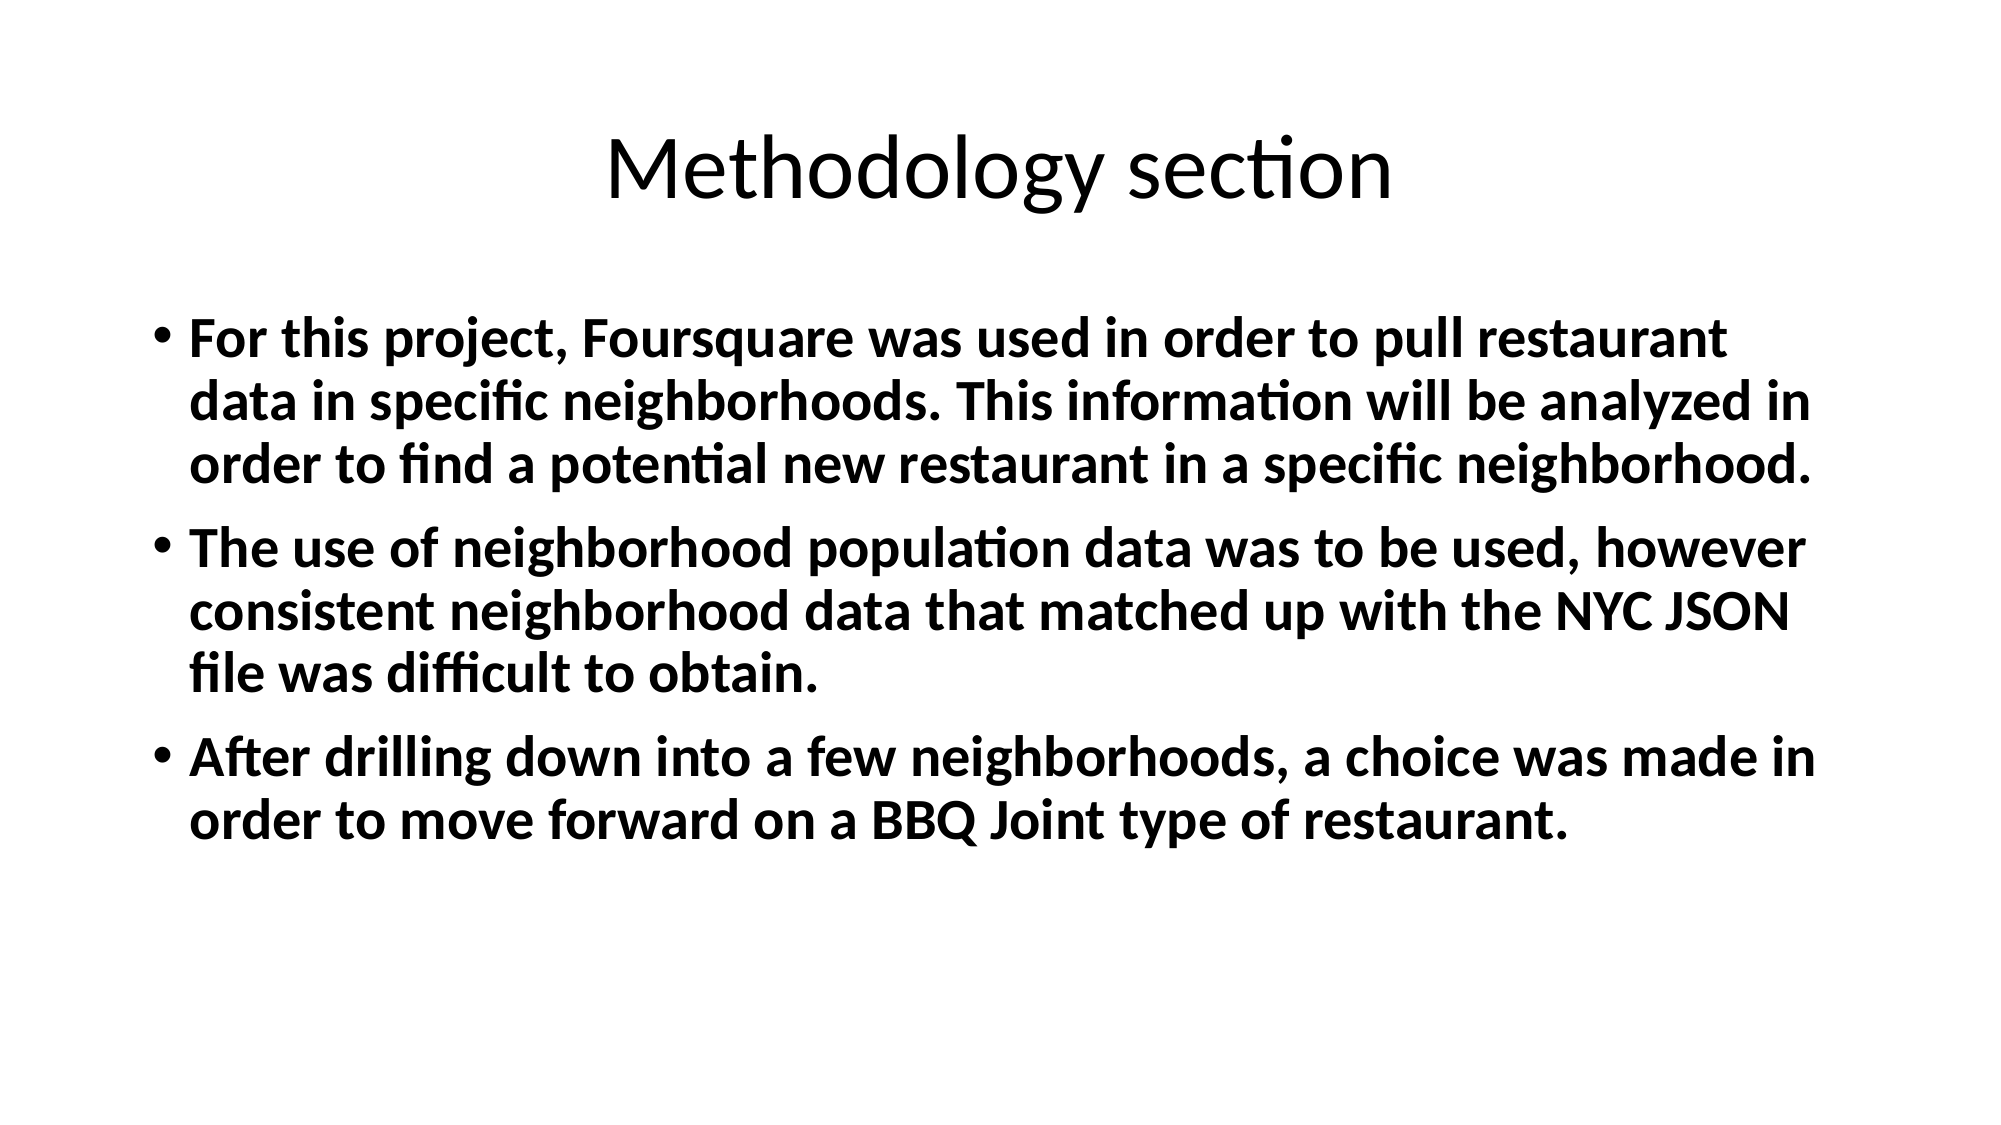

# Methodology section
For this project, Foursquare was used in order to pull restaurant data in specific neighborhoods. This information will be analyzed in order to find a potential new restaurant in a specific neighborhood.
The use of neighborhood population data was to be used, however consistent neighborhood data that matched up with the NYC JSON file was difficult to obtain.
After drilling down into a few neighborhoods, a choice was made in order to move forward on a BBQ Joint type of restaurant.